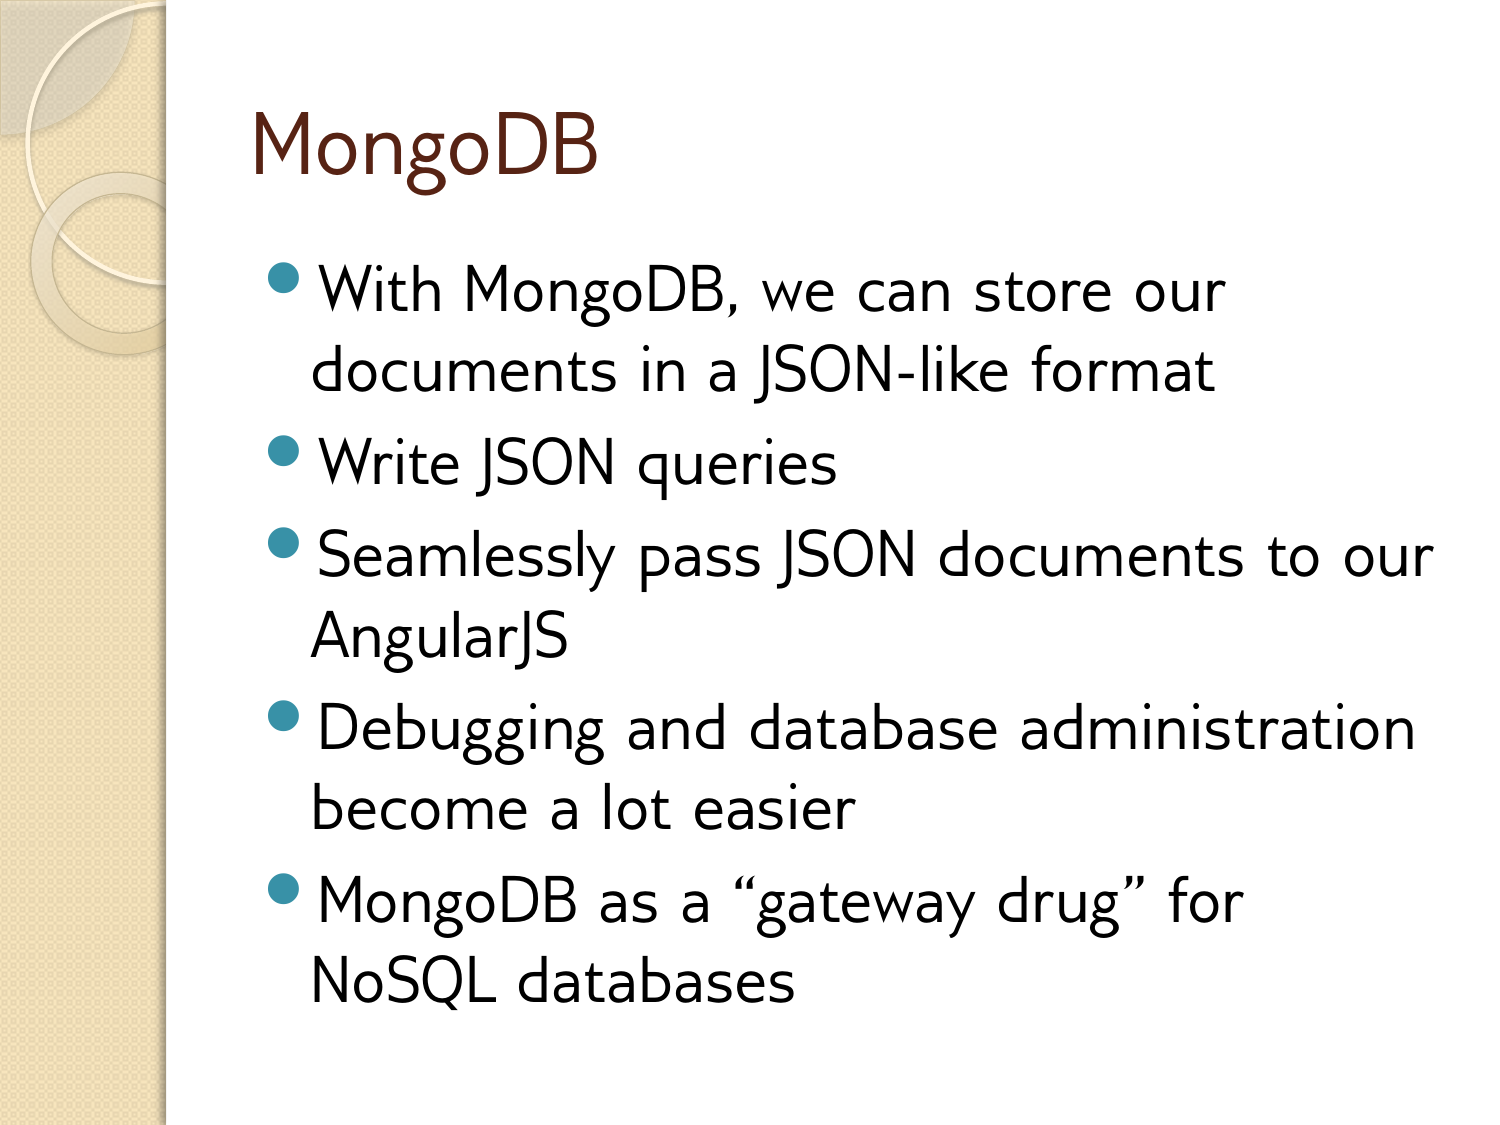

# MongoDB
With MongoDB, we can store our documents in a JSON-­like format
Write JSON queries
Seamlessly pass JSON documents to our AngularJS
Debugging and database administration become a lot easier
MongoDB as a “gateway drug” for NoSQL databases